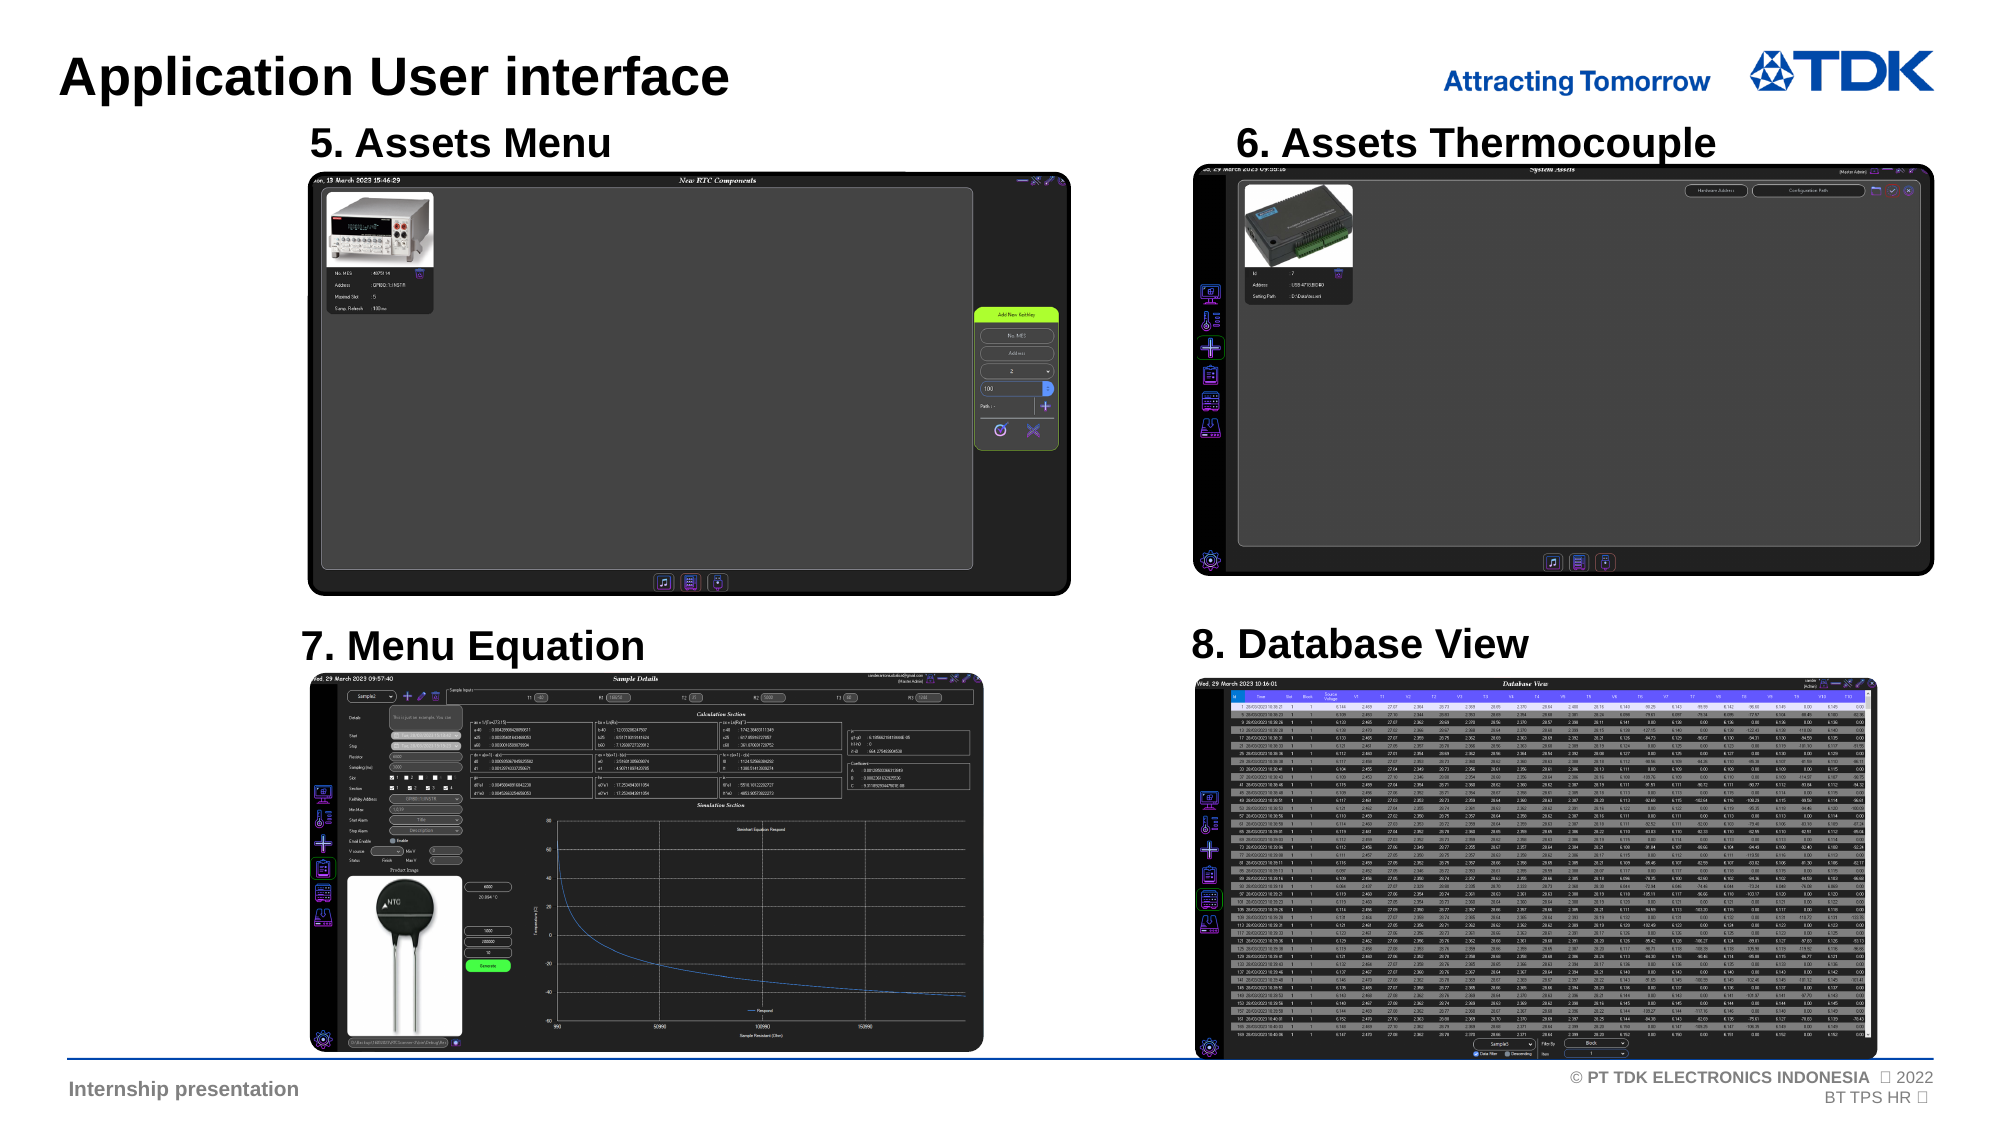

Application User interface
# 5. Assets Menu
6. Assets Thermocouple

8. Database View
7. Menu Equation